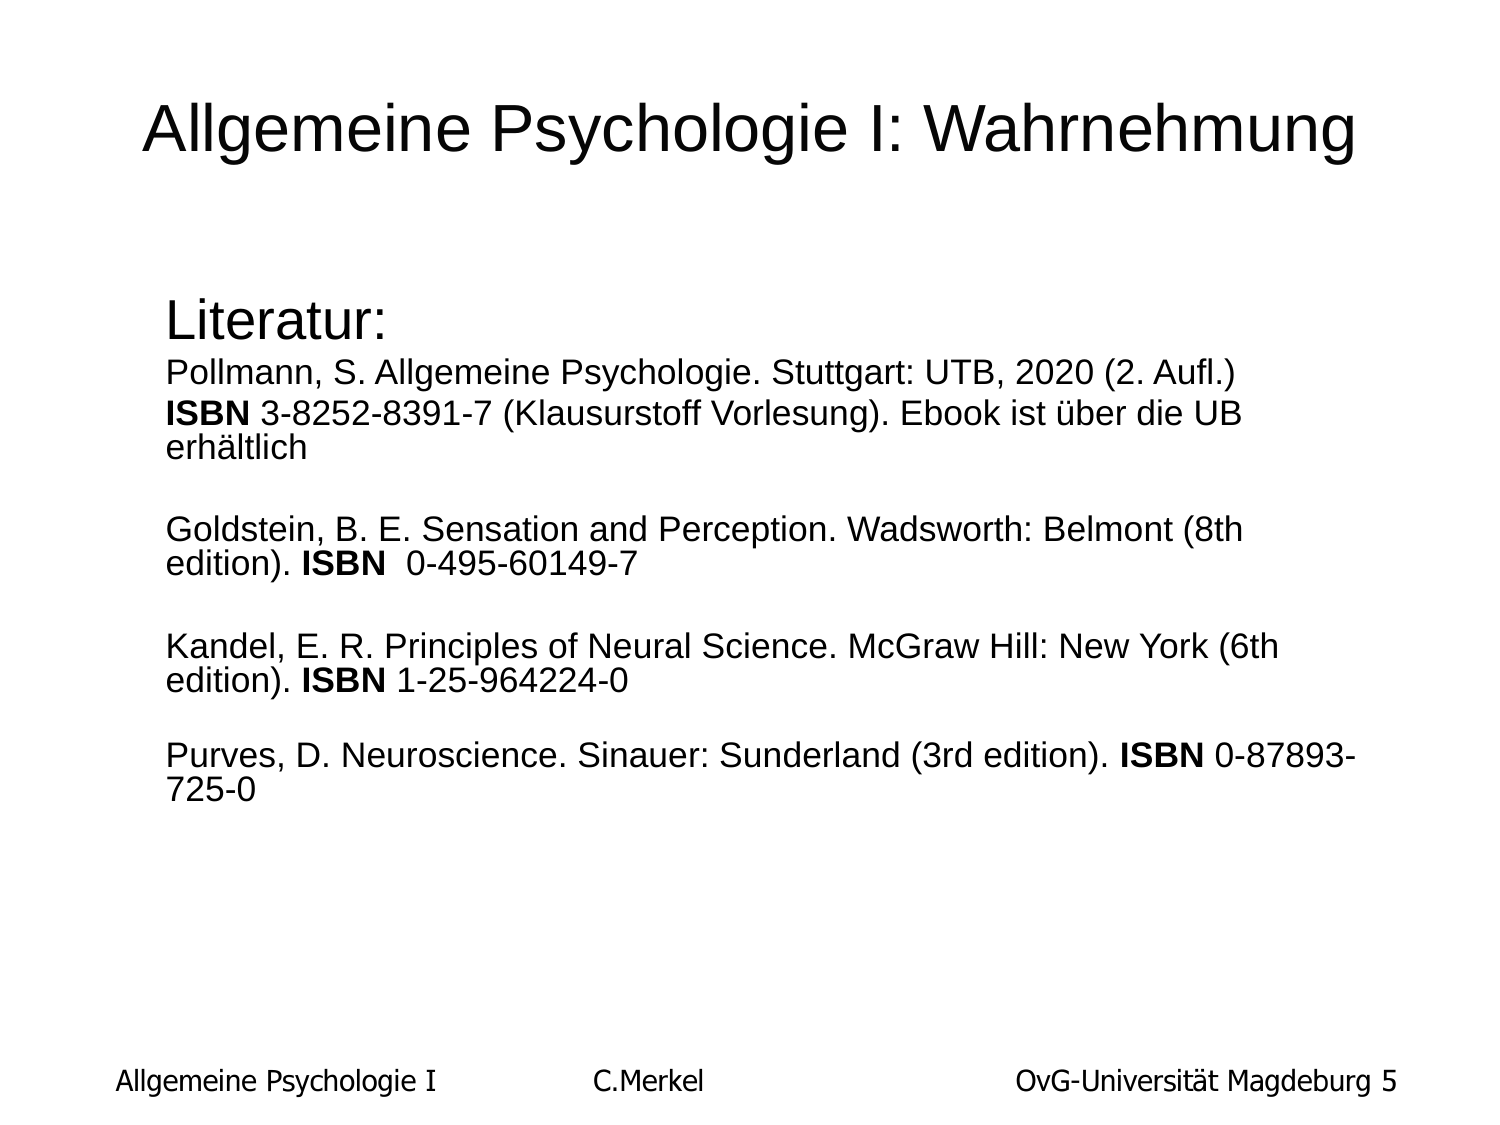

# Allgemeine Psychologie I: Wahrnehmung
	Literatur:
	Pollmann, S. Allgemeine Psychologie. Stuttgart: UTB, 2020 (2. Aufl.)
	ISBN 3-8252-8391-7 (Klausurstoff Vorlesung). Ebook ist über die UB erhältlich

	Goldstein, B. E. Sensation and Perception. Wadsworth: Belmont (8th edition). ISBN  0-495-60149-7

	Kandel, E. R. Principles of Neural Science. McGraw Hill: New York (6th edition). ISBN 1-25-964224-0
	Purves, D. Neuroscience. Sinauer: Sunderland (3rd edition). ISBN 0-87893-725-0